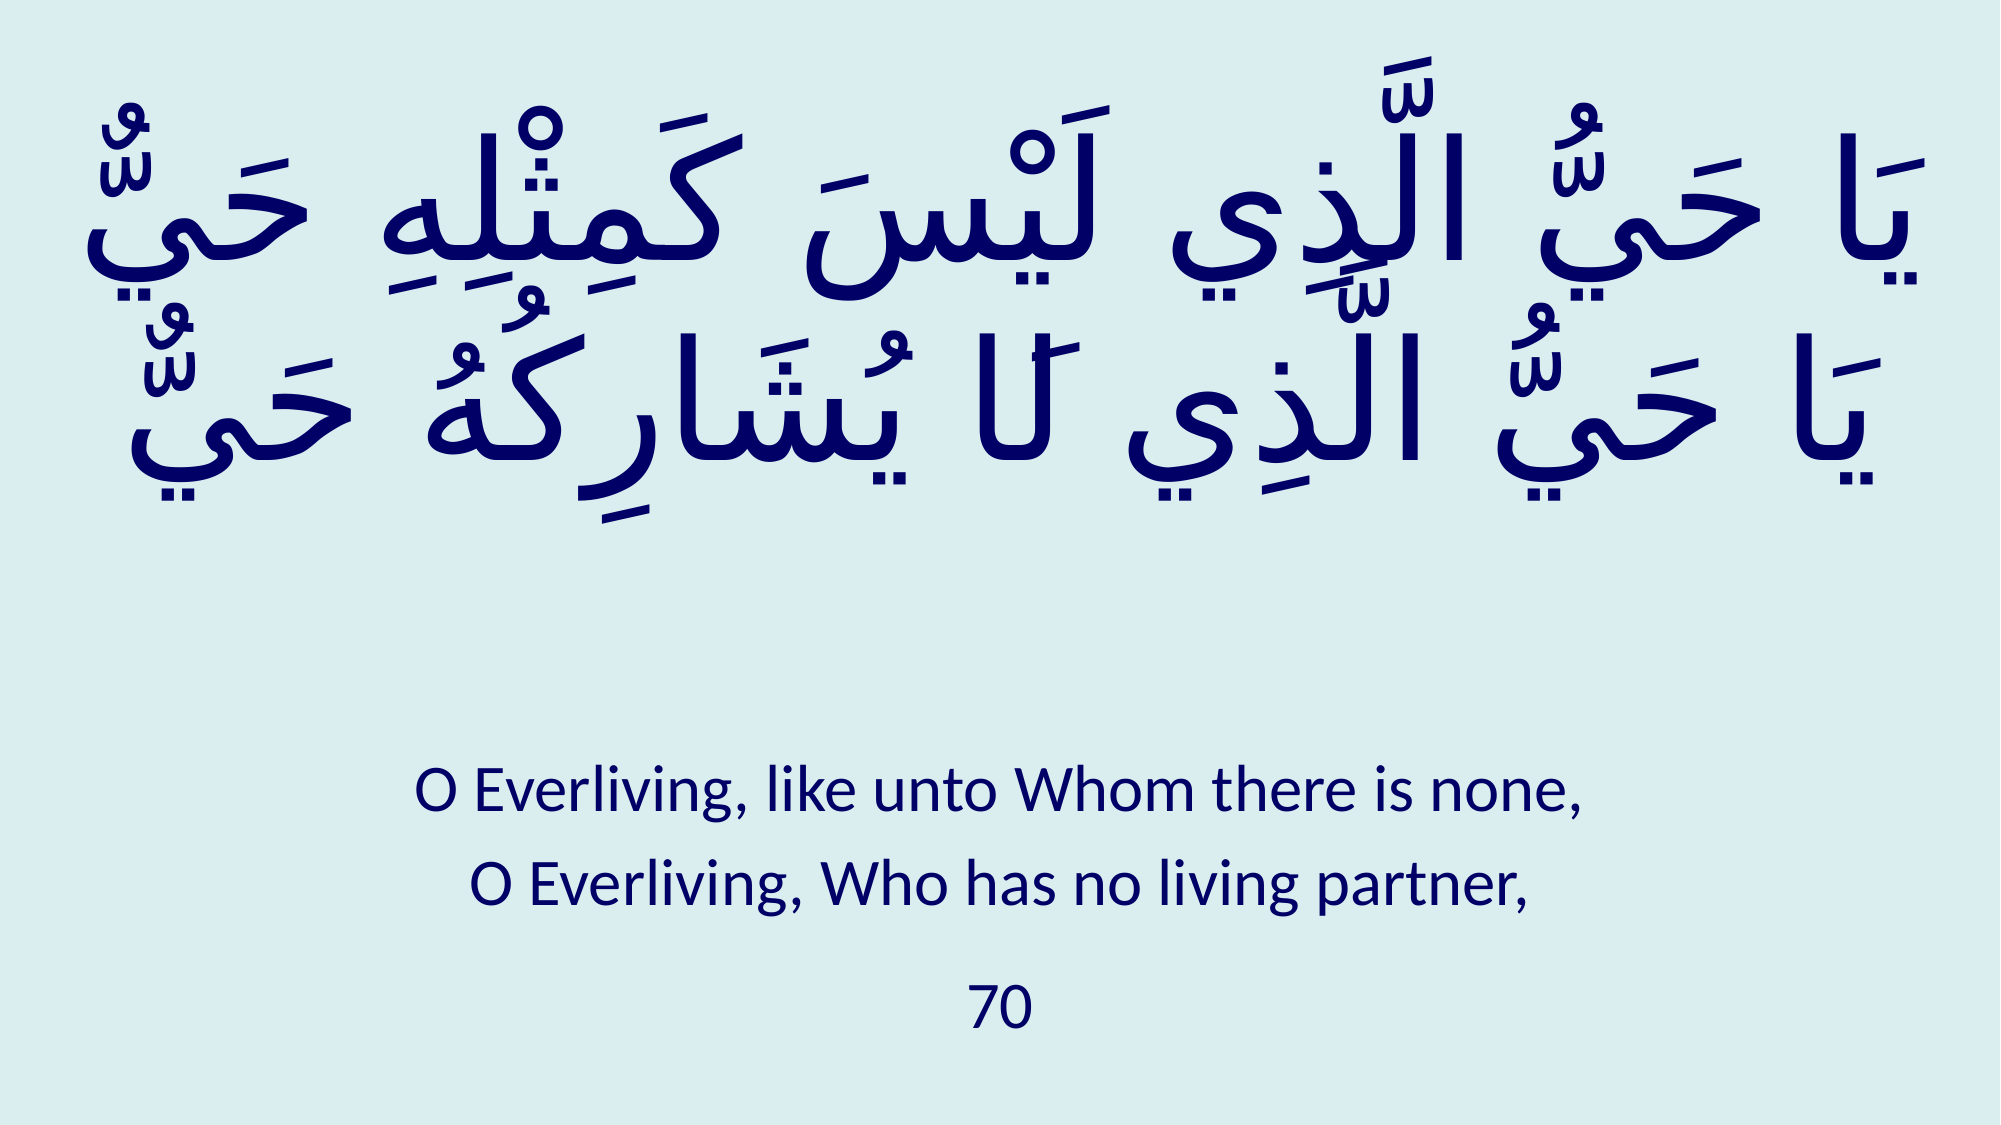

# يَا حَيُّ الَّذِي لَيْسَ كَمِثْلِهِ حَيٌّ يَا حَيُّ الَّذِي لَا يُشَارِكُهُ حَيٌّ
O Everliving, like unto Whom there is none,
O Everliving, Who has no living partner,
70